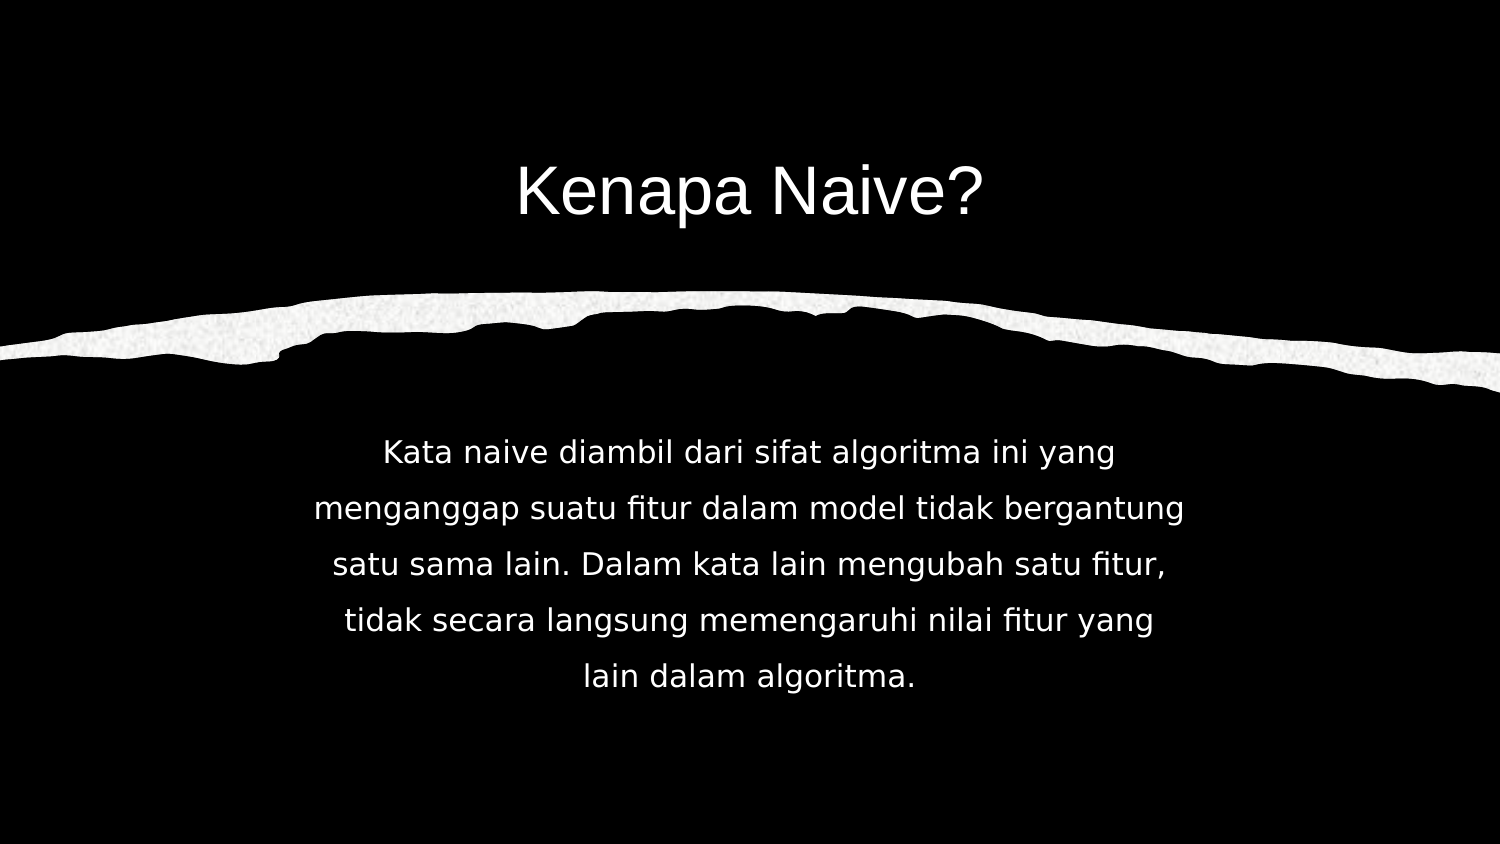

# Kenapa Naive?

Kata naive diambil dari sifat algoritma ini yang menganggap suatu fitur dalam model tidak bergantung satu sama lain. Dalam kata lain mengubah satu fitur, tidak secara langsung memengaruhi nilai fitur yang lain dalam algoritma.